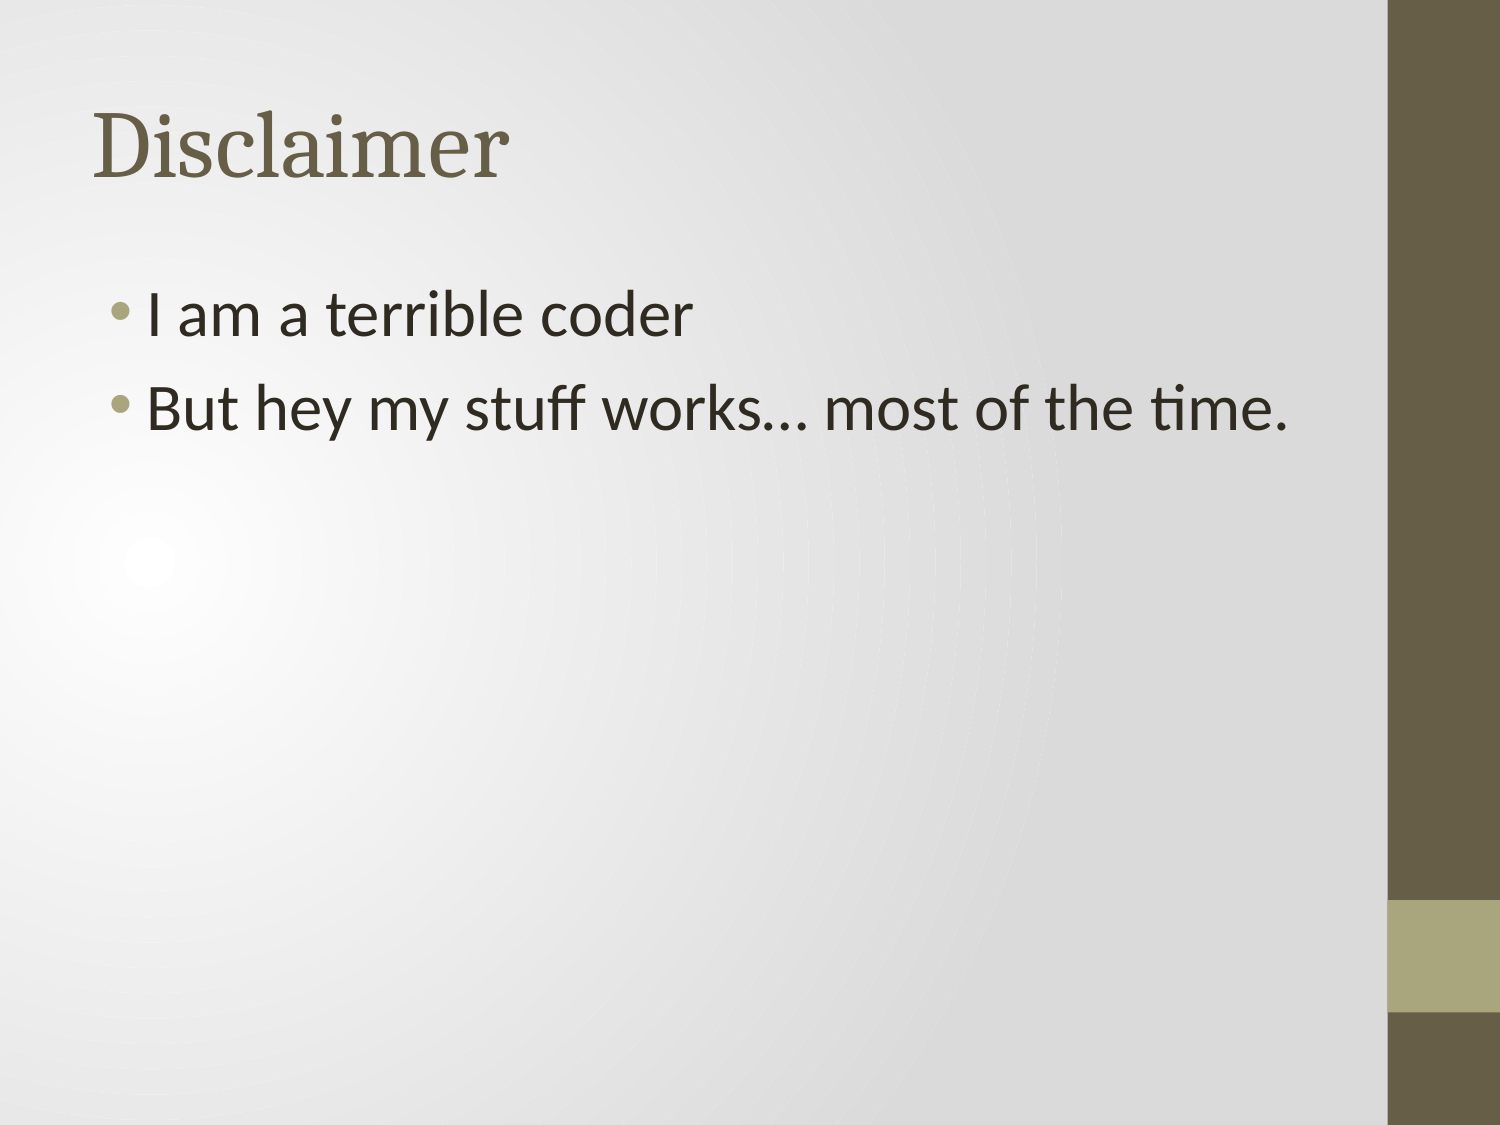

# Disclaimer
I am a terrible coder
But hey my stuff works… most of the time.